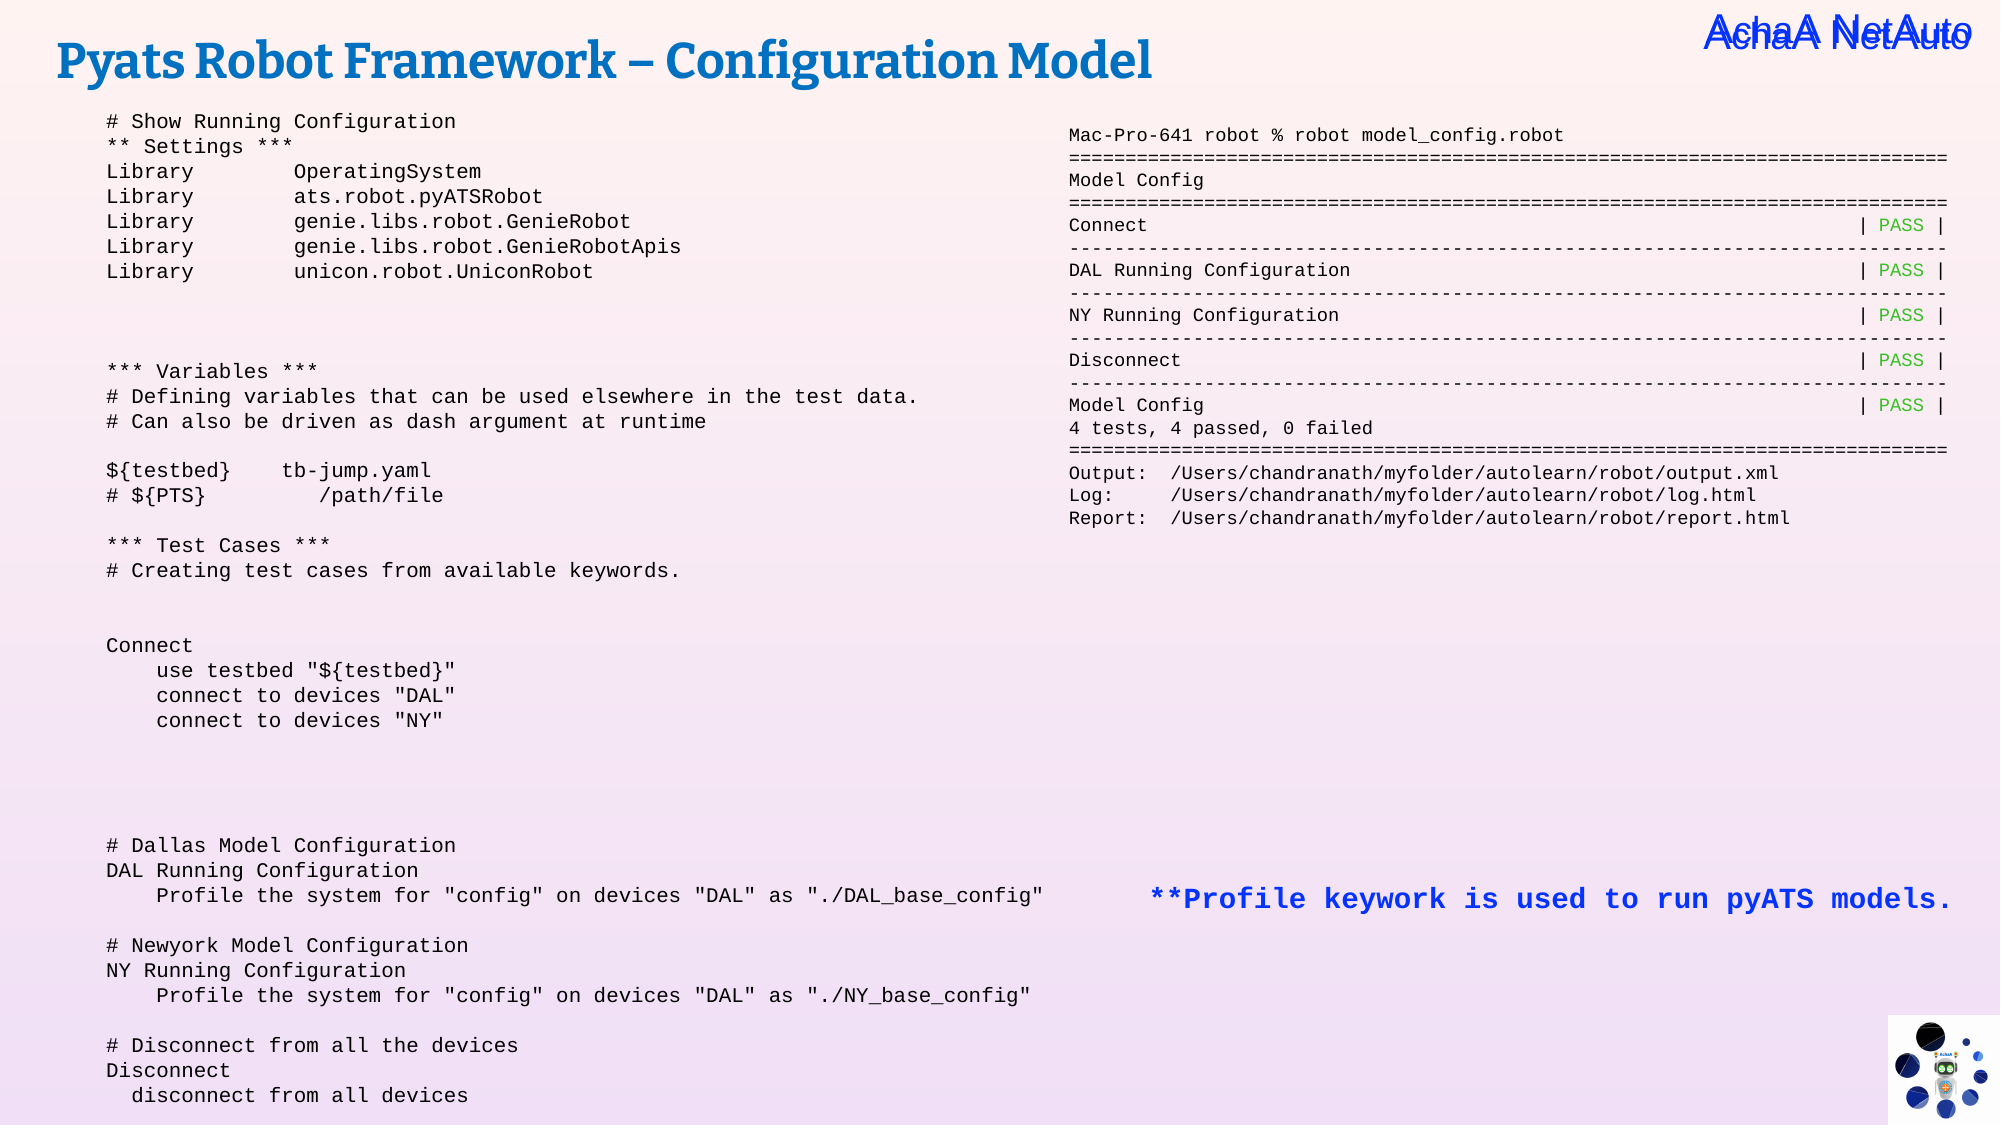

Pyats Robot Framework – Configuration Model
# Show Running Configuration
** Settings ***
Library        OperatingSystem
Library        ats.robot.pyATSRobot
Library        genie.libs.robot.GenieRobot
Library        genie.libs.robot.GenieRobotApis
Library        unicon.robot.UniconRobot

*** Variables ***
# Defining variables that can be used elsewhere in the test data.
# Can also be driven as dash argument at runtime

${testbed}    tb-jump.yaml
# ${PTS}         /path/file

*** Test Cases ***
# Creating test cases from available keywords.

Connect
    use testbed "${testbed}"
    connect to devices "DAL"
    connect to devices "NY"

# Dallas Model Configuration
DAL Running Configuration
    Profile the system for "config" on devices "DAL" as "./DAL_base_config"

# Newyork Model Configuration
NY Running Configuration
    Profile the system for "config" on devices "DAL" as "./NY_base_config"

# Disconnect from all the devices
Disconnect
  disconnect from all devices
Mac-Pro-641 robot % robot model_config.robot
==============================================================================
Model Config
==============================================================================
Connect                                                               | PASS |
------------------------------------------------------------------------------
DAL Running Configuration                                             | PASS |
------------------------------------------------------------------------------
NY Running Configuration                                              | PASS |
------------------------------------------------------------------------------
Disconnect                                                            | PASS |
------------------------------------------------------------------------------
Model Config                                                          | PASS |
4 tests, 4 passed, 0 failed
==============================================================================
Output:  /Users/chandranath/myfolder/autolearn/robot/output.xml
Log:     /Users/chandranath/myfolder/autolearn/robot/log.html
Report:  /Users/chandranath/myfolder/autolearn/robot/report.html
**Profile keywork is used to run pyATS models.